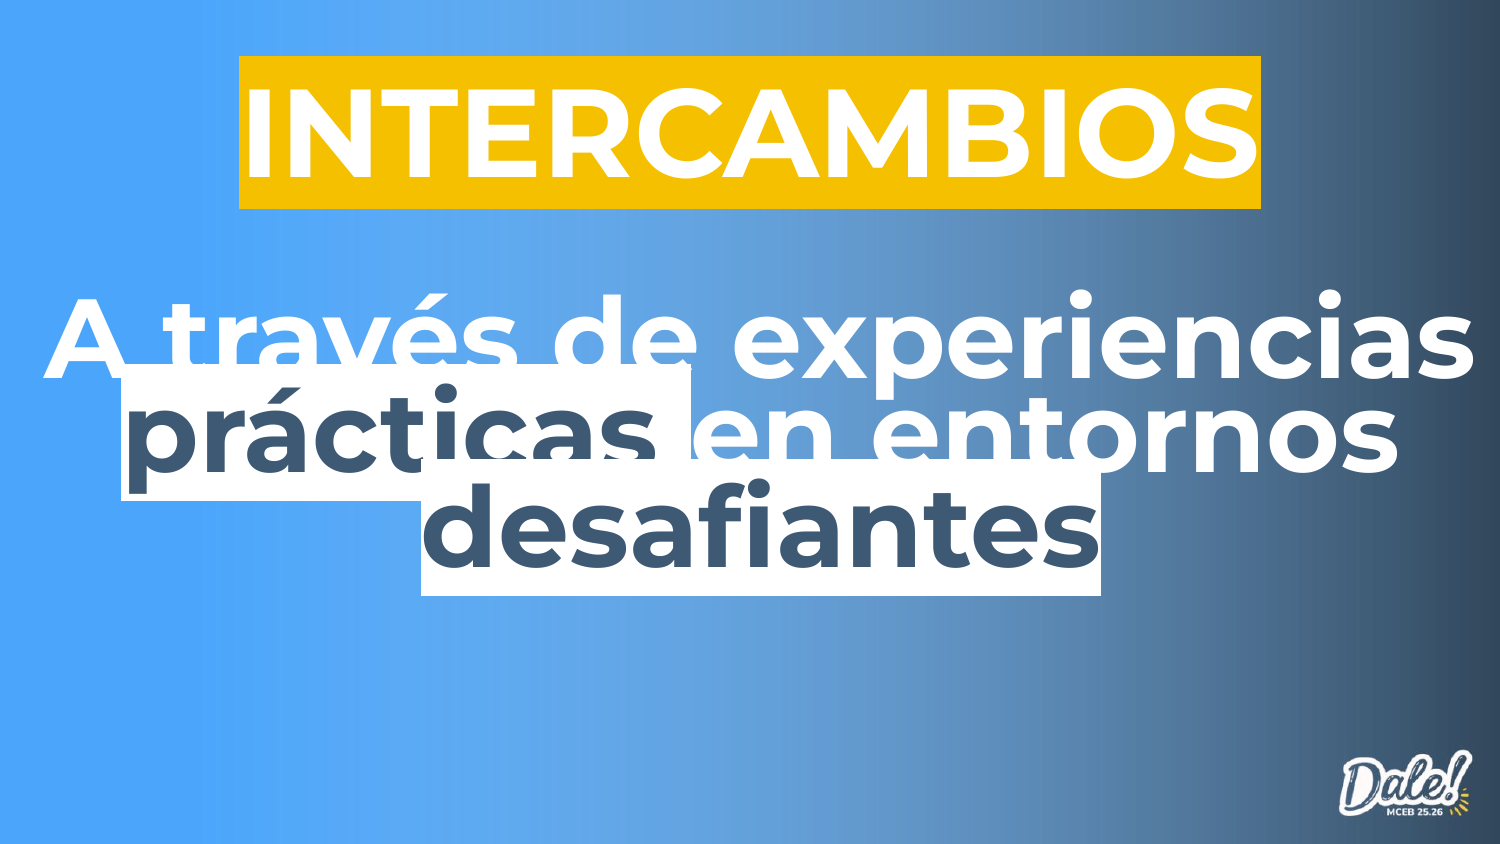

INTERCAMBIOS
A través de experiencias prácticas en entornos desafiantes